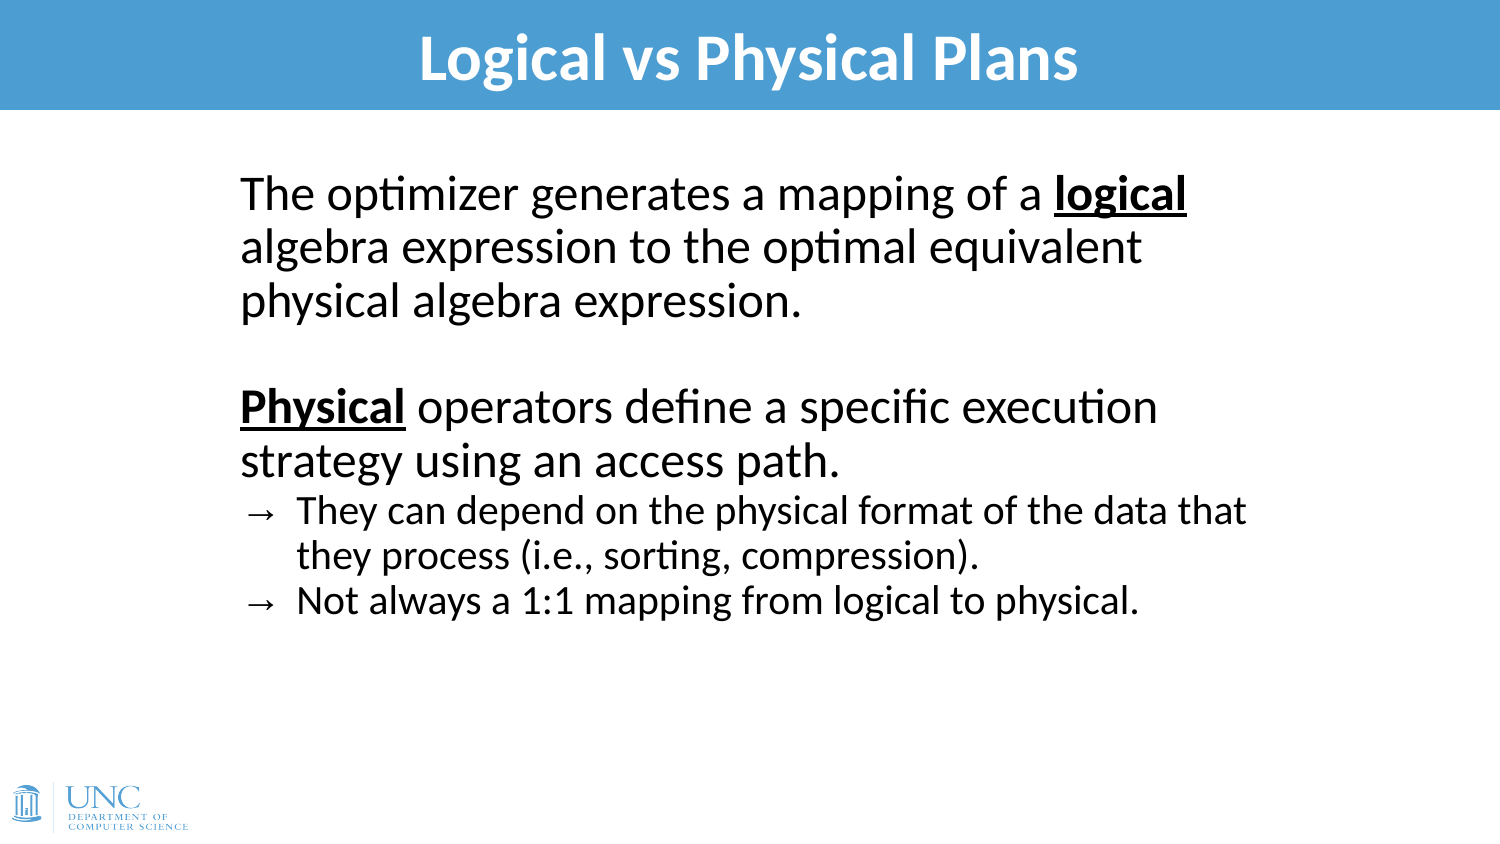

# Logical vs Physical Plans
10
The optimizer generates a mapping of a logical algebra expression to the optimal equivalent physical algebra expression.

Physical operators define a specific execution strategy using an access path.
They can depend on the physical format of the data that they process (i.e., sorting, compression).
Not always a 1:1 mapping from logical to physical.